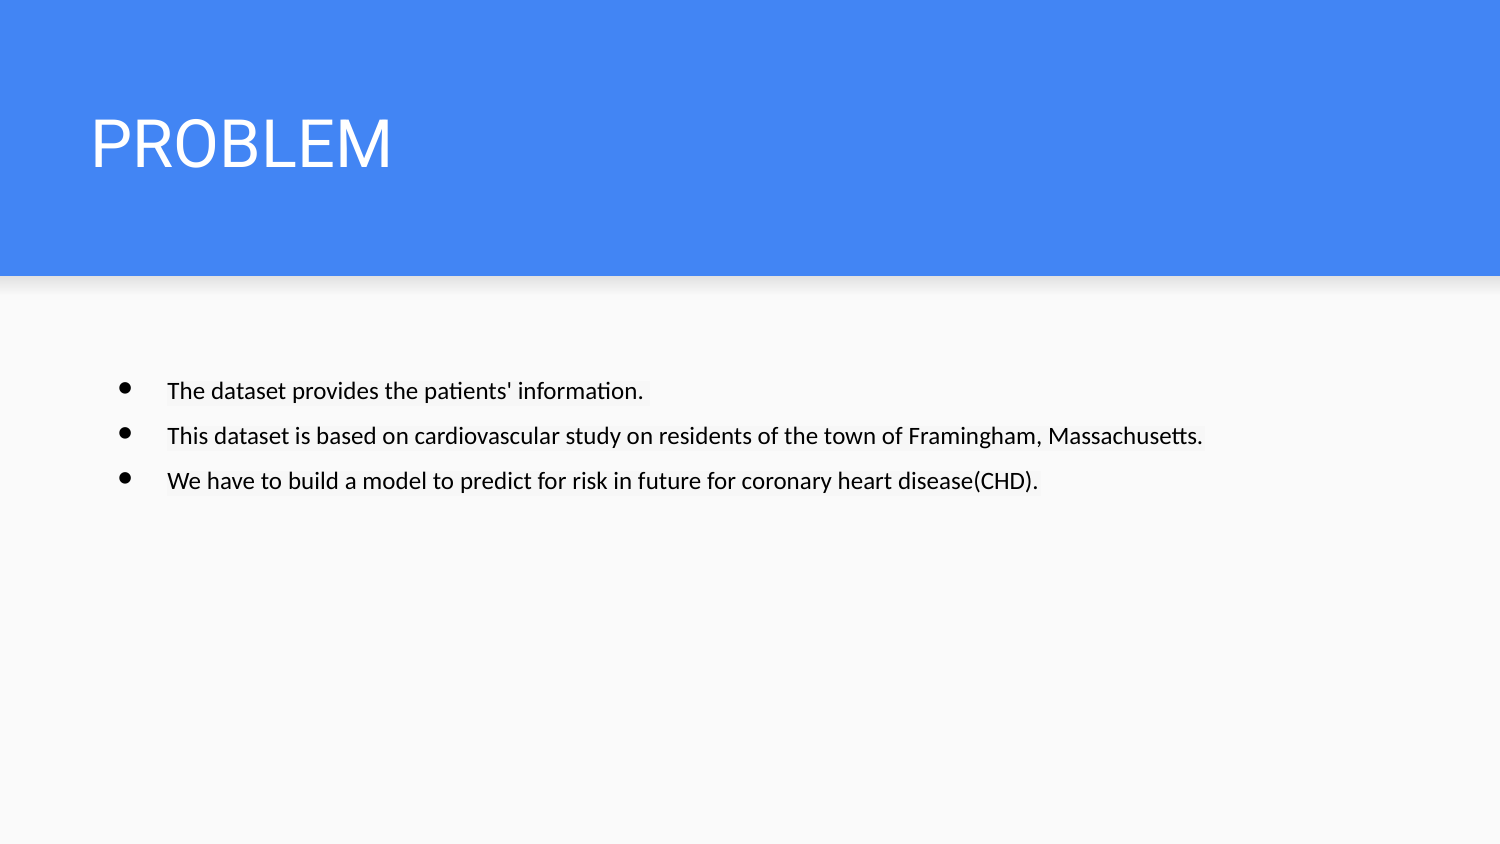

# PROBLEM

The dataset provides the patients' information.
This dataset is based on cardiovascular study on residents of the town of Framingham, Massachusetts.
We have to build a model to predict for risk in future for coronary heart disease(CHD).